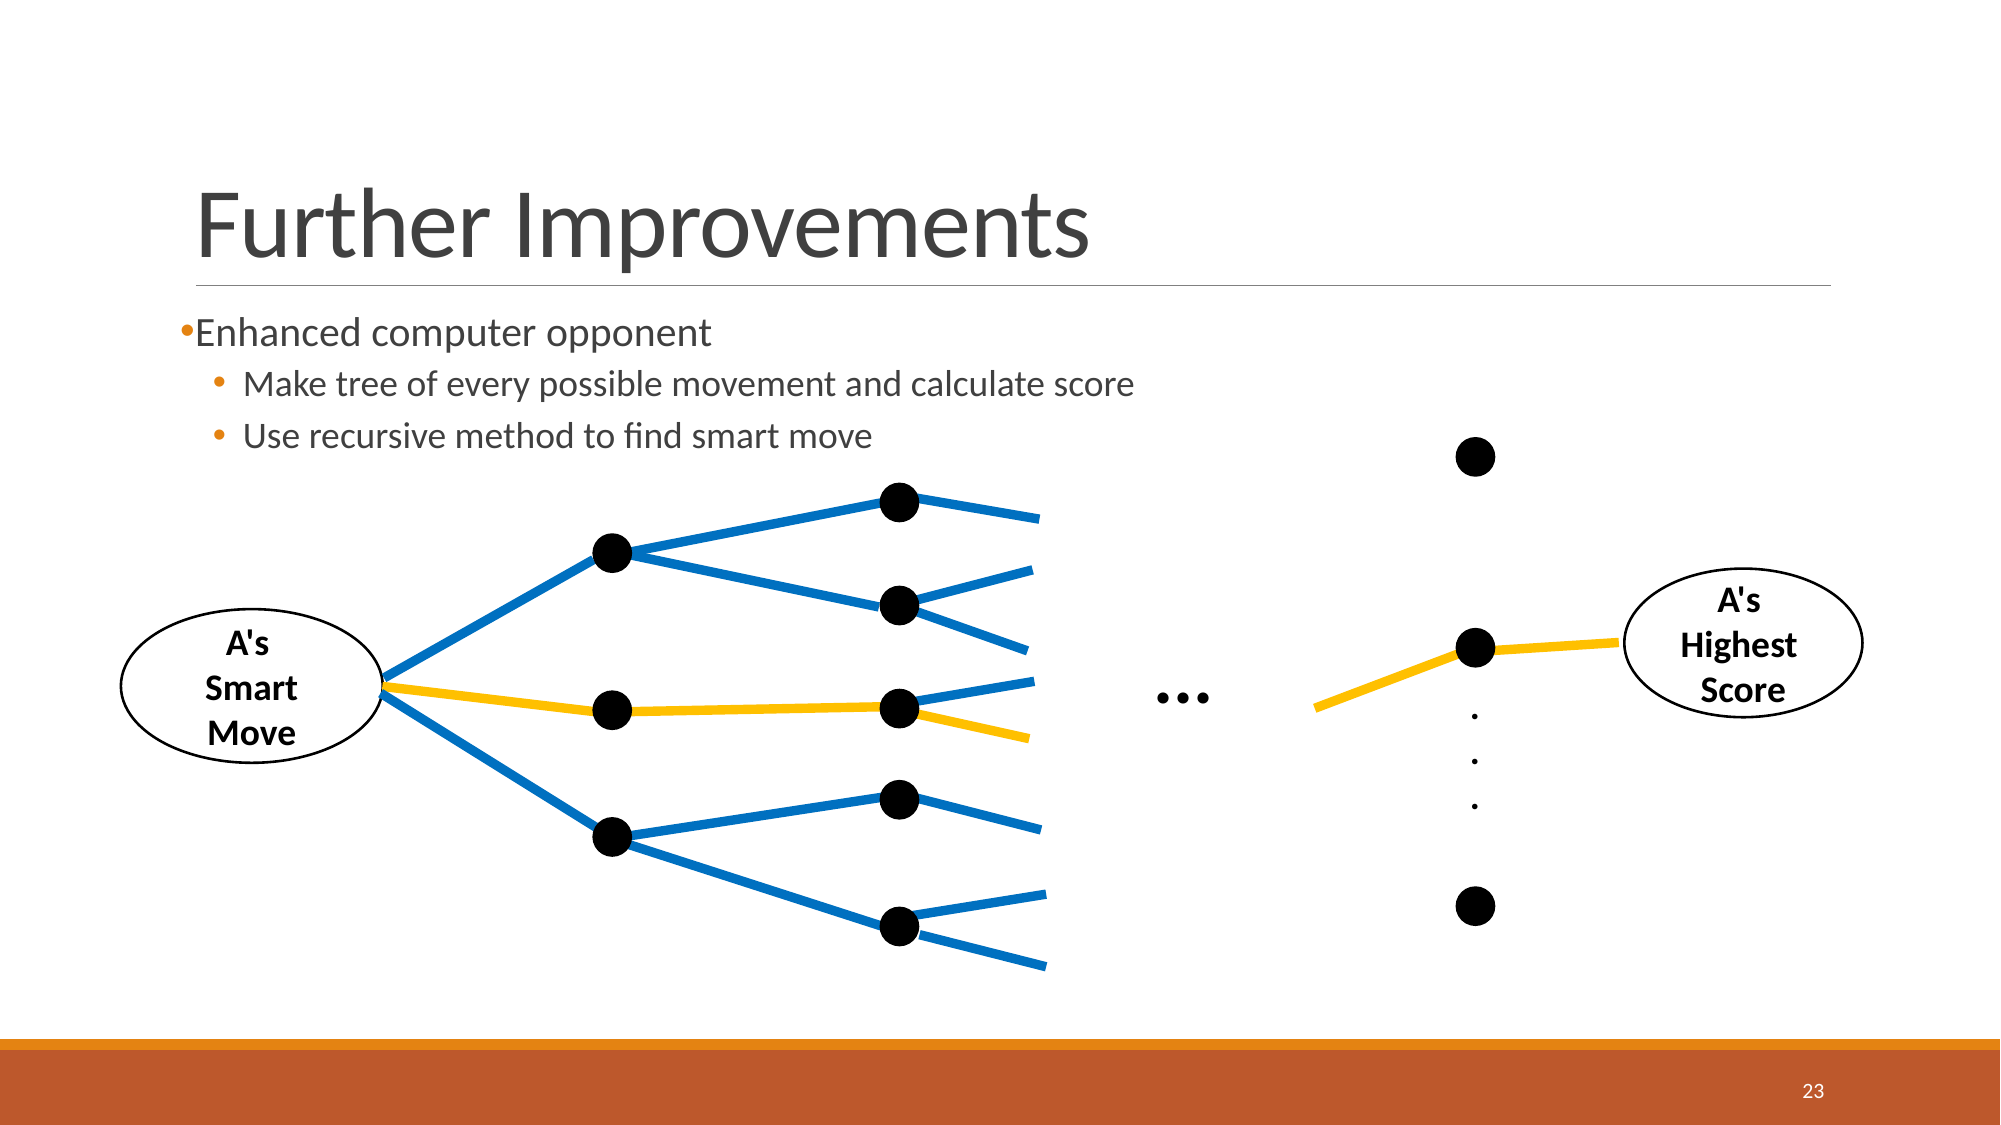

# Further Improvements
Enhanced computer opponent
Make tree of every possible movement and calculate score
Use recursive method to find smart move

A's
Highest
Score

A's
Smart
Move
...

.
.
.

23